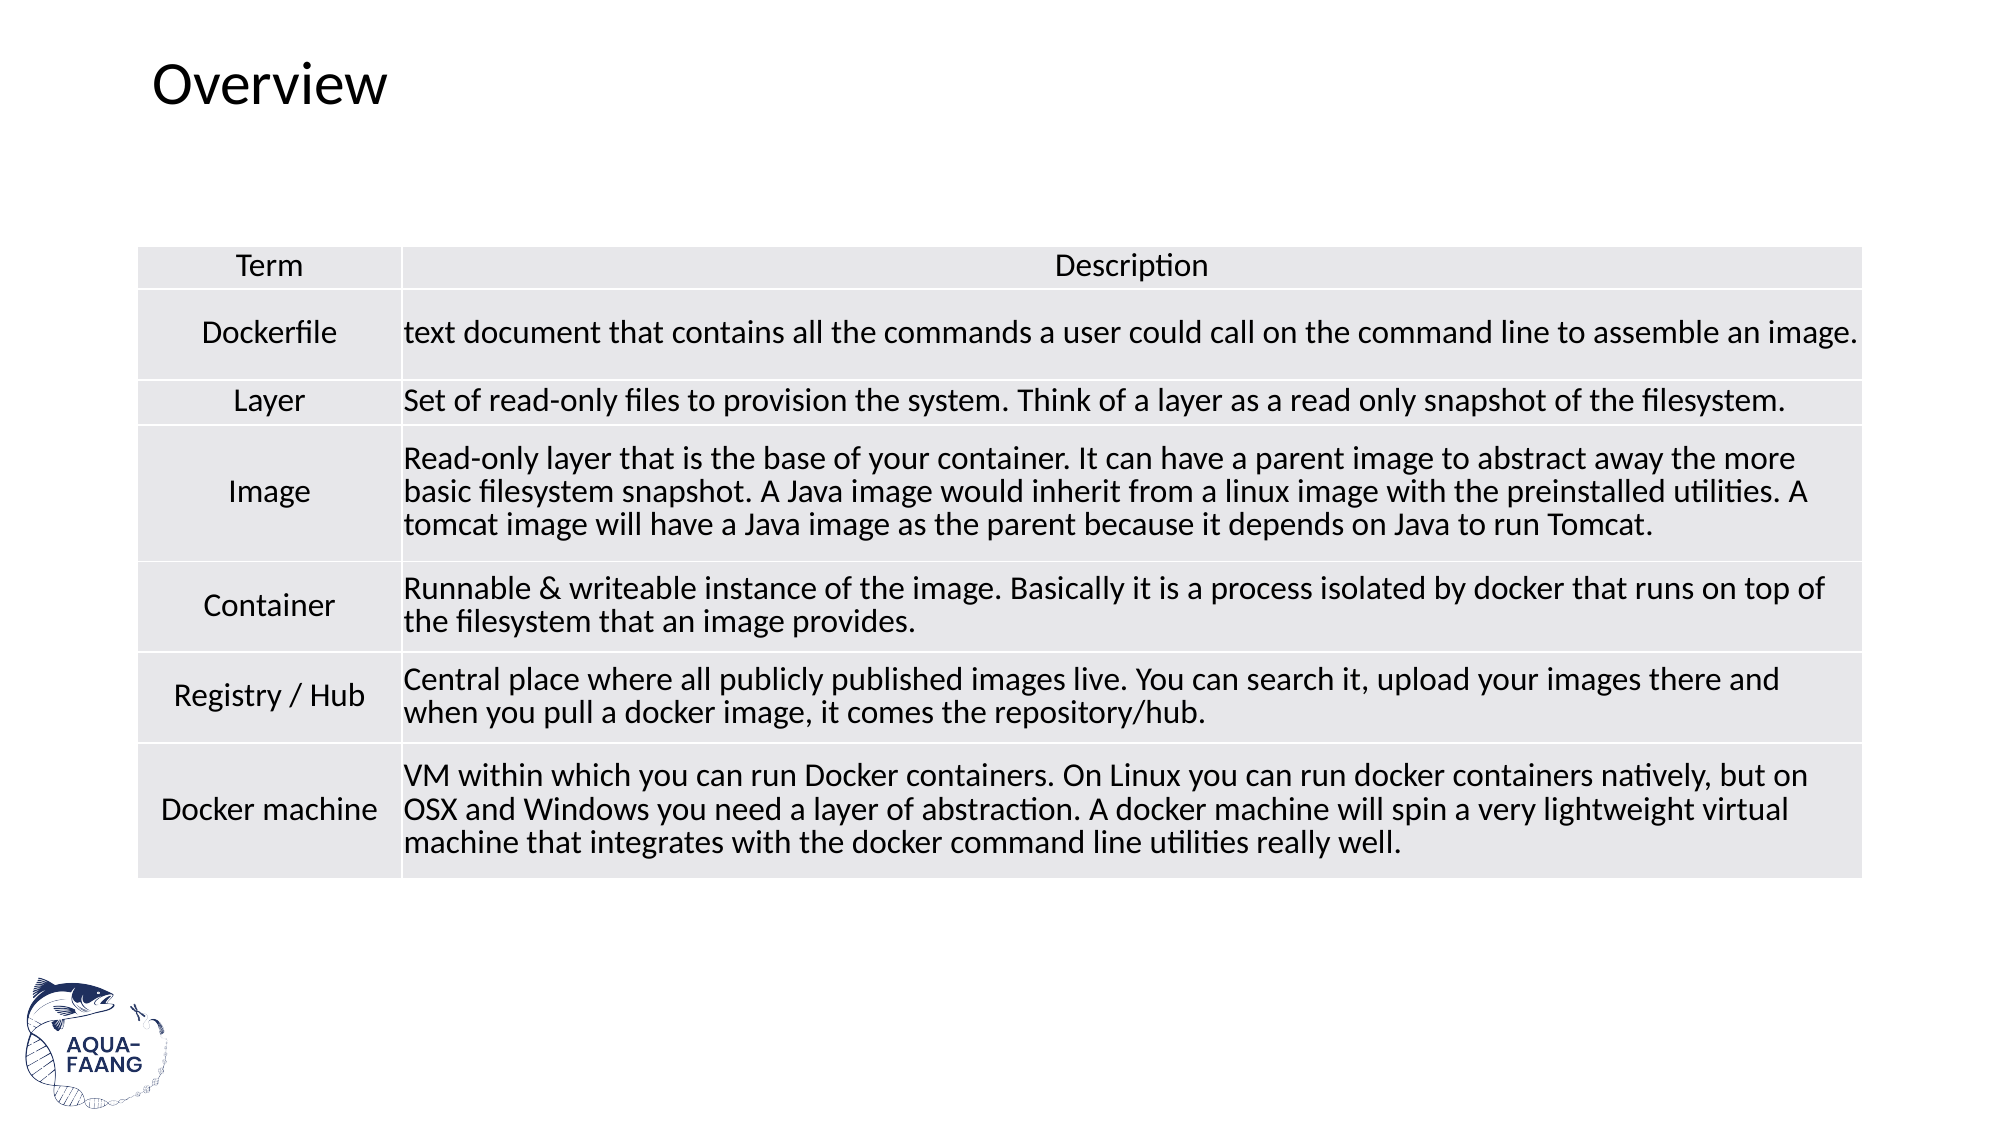

# Overview
| Term | Description |
| --- | --- |
| Dockerfile | text document that contains all the commands a user could call on the command line to assemble an image. |
| Layer | Set of read-only files to provision the system. Think of a layer as a read only snapshot of the filesystem. |
| Image | Read-only layer that is the base of your container. It can have a parent image to abstract away the more basic filesystem snapshot. A Java image would inherit from a linux image with the preinstalled utilities. A tomcat image will have a Java image as the parent because it depends on Java to run Tomcat. |
| Container | Runnable & writeable instance of the image. Basically it is a process isolated by docker that runs on top of the filesystem that an image provides. |
| Registry / Hub | Central place where all publicly published images live. You can search it, upload your images there and when you pull a docker image, it comes the repository/hub. |
| Docker machine | VM within which you can run Docker containers. On Linux you can run docker containers natively, but on OSX and Windows you need a layer of abstraction. A docker machine will spin a very lightweight virtual machine that integrates with the docker command line utilities really well. |